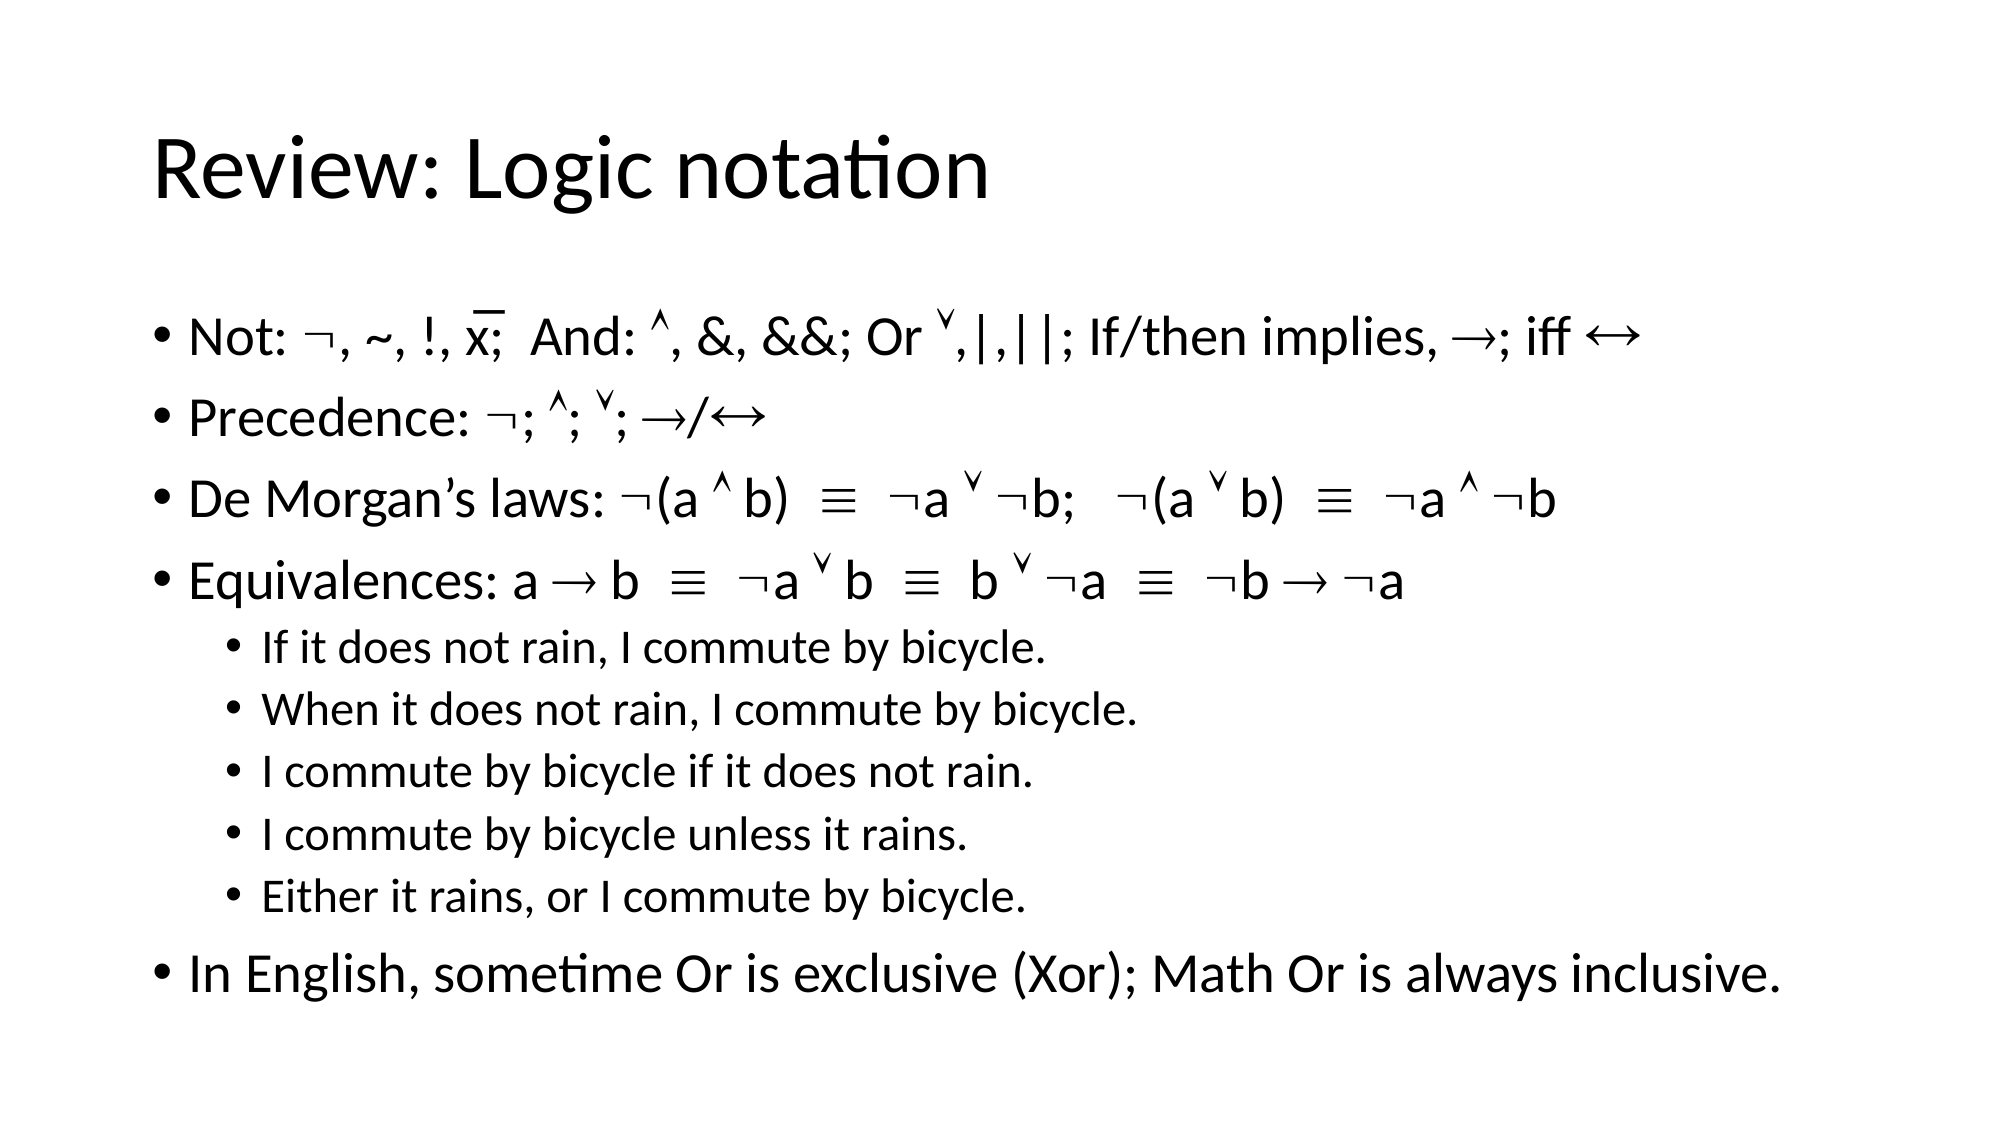

# Review: Logic notation
Not: ¬, ~, !, x̅;  And: ∧, &, &&; Or ∨,|,||; If/then implies, →; iff ↔
Precedence: ¬; ∧; ∨; →/↔
De Morgan’s laws: ¬(a ∧ b)  ≡  ¬a ∨ ¬b;   ¬(a ∨ b)  ≡  ¬a ∧ ¬b
Equivalences: a → b  ≡  ¬a ∨ b  ≡  b ∨ ¬a  ≡  ¬b → ¬a
If it does not rain, I commute by bicycle.
When it does not rain, I commute by bicycle.
I commute by bicycle if it does not rain.
I commute by bicycle unless it rains.
Either it rains, or I commute by bicycle.
In English, sometime Or is exclusive (Xor); Math Or is always inclusive.